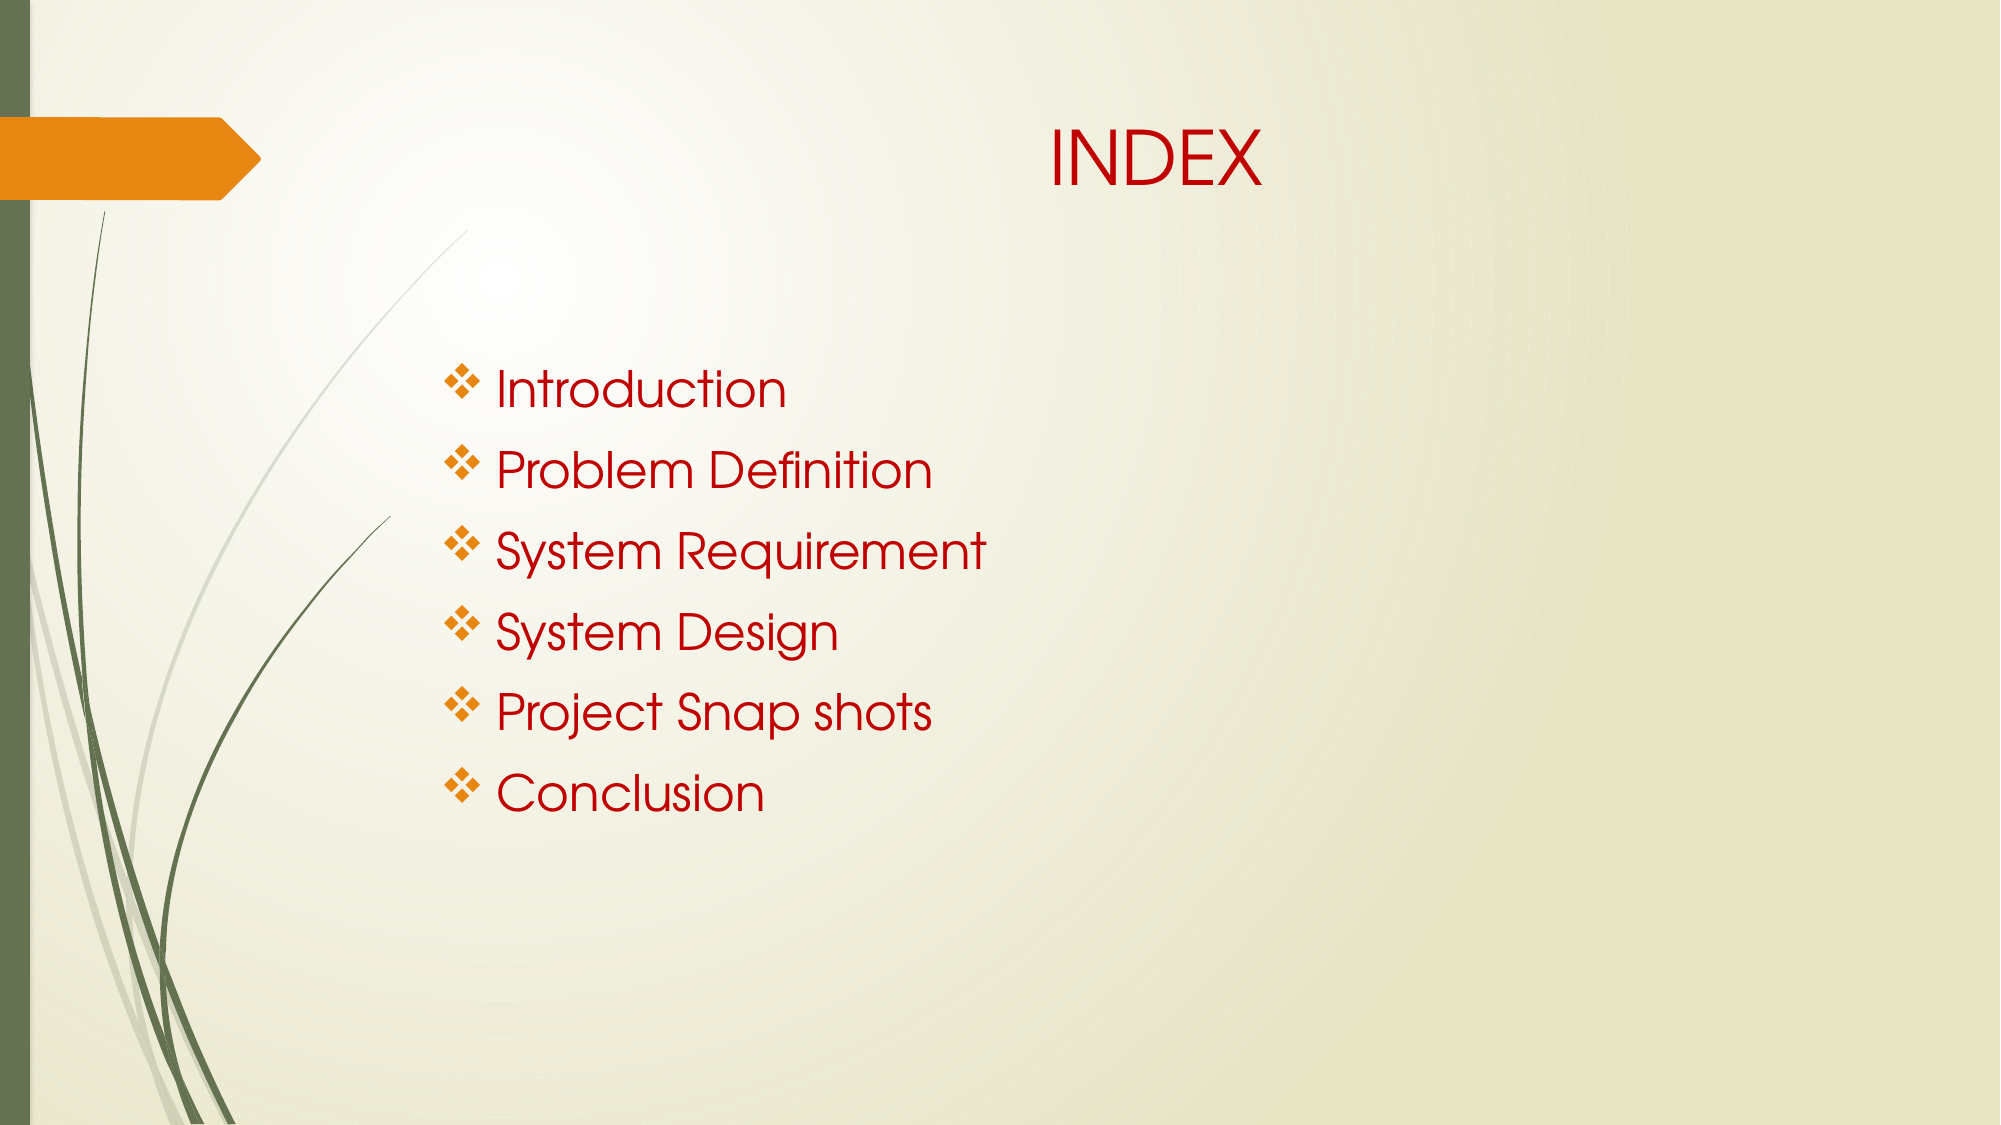

# INDEX
Introduction
Problem Definition
System Requirement
System Design
Project Snap shots
Conclusion